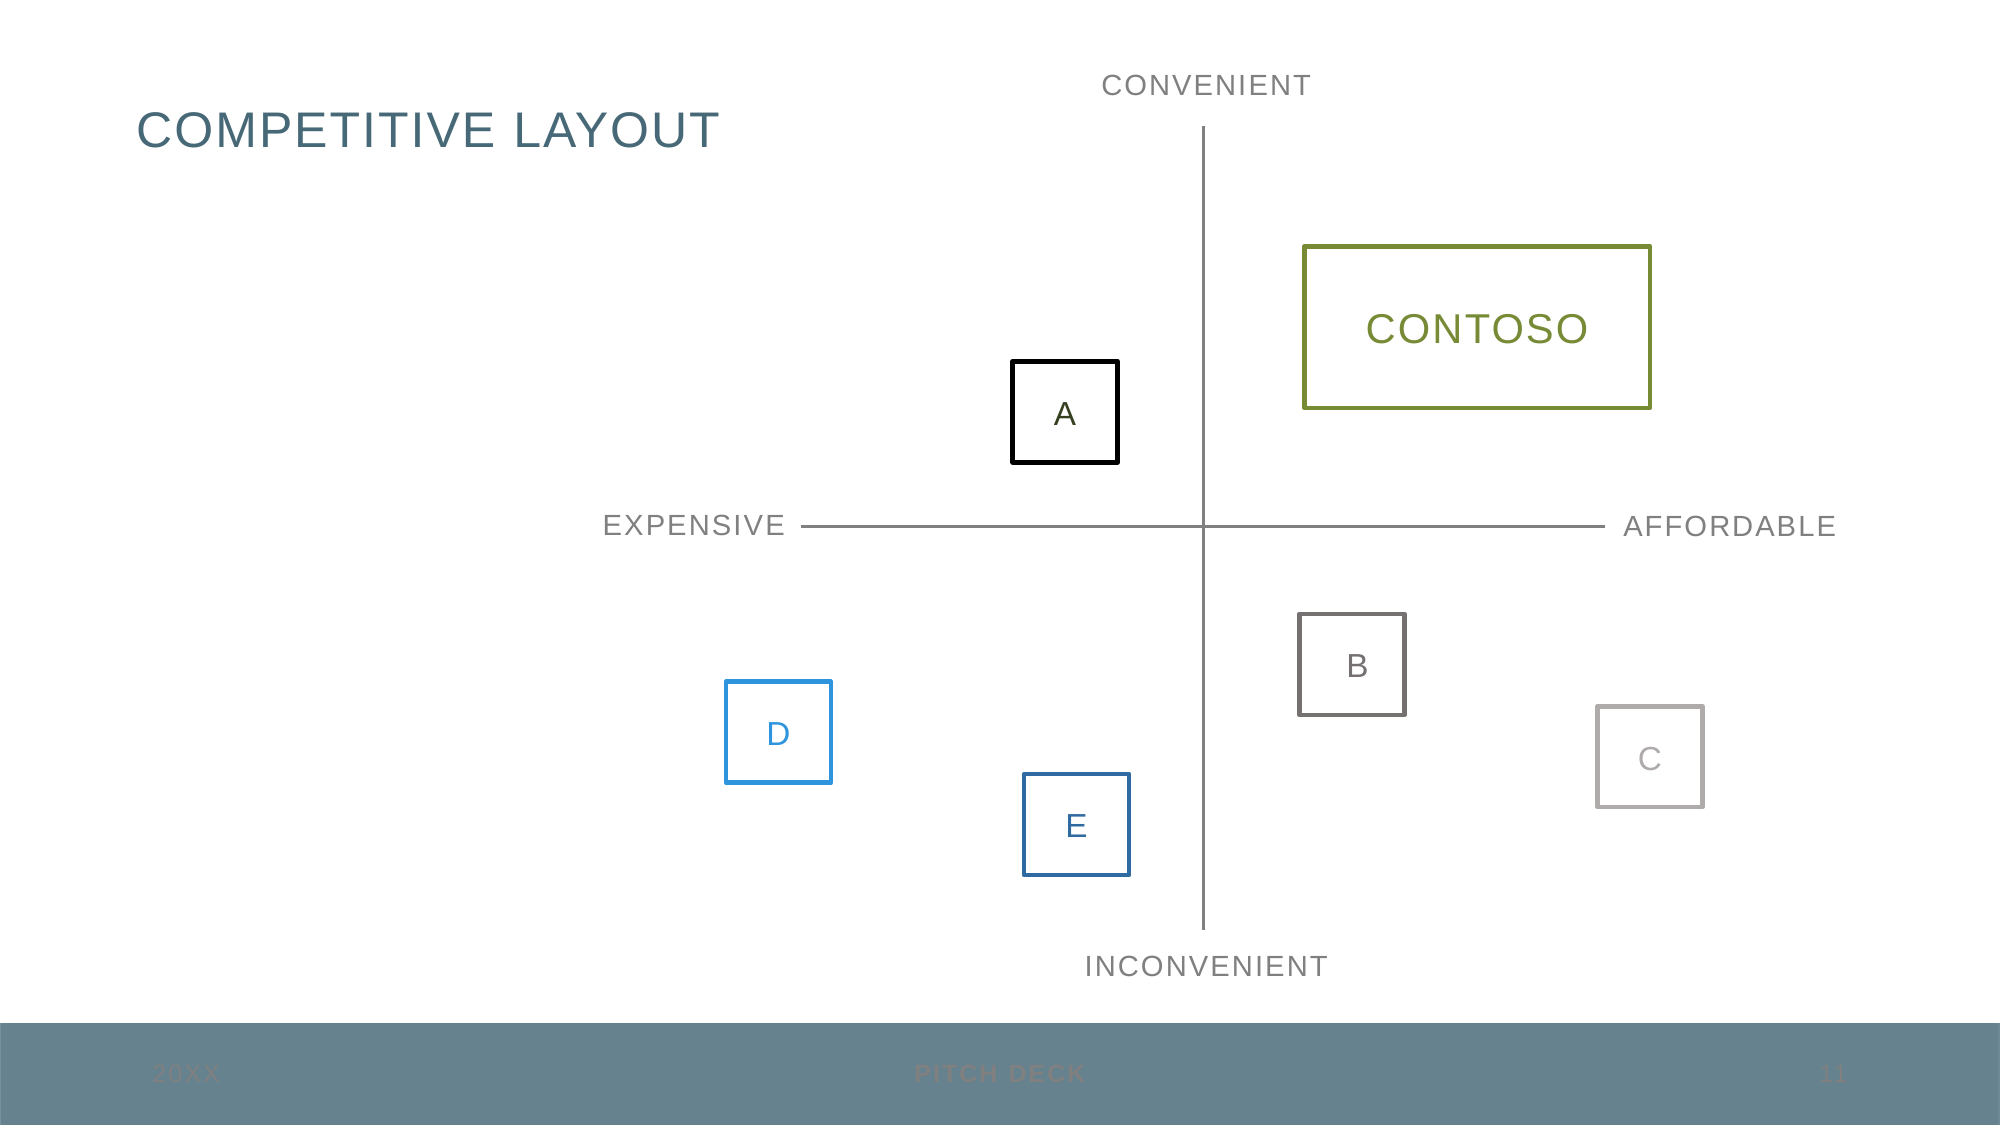

# Competitive layout
convenient
contoso
A
Expensive​
affordable
 b
D
c
E
Inconvenient​
20XX
Pitch deck
11